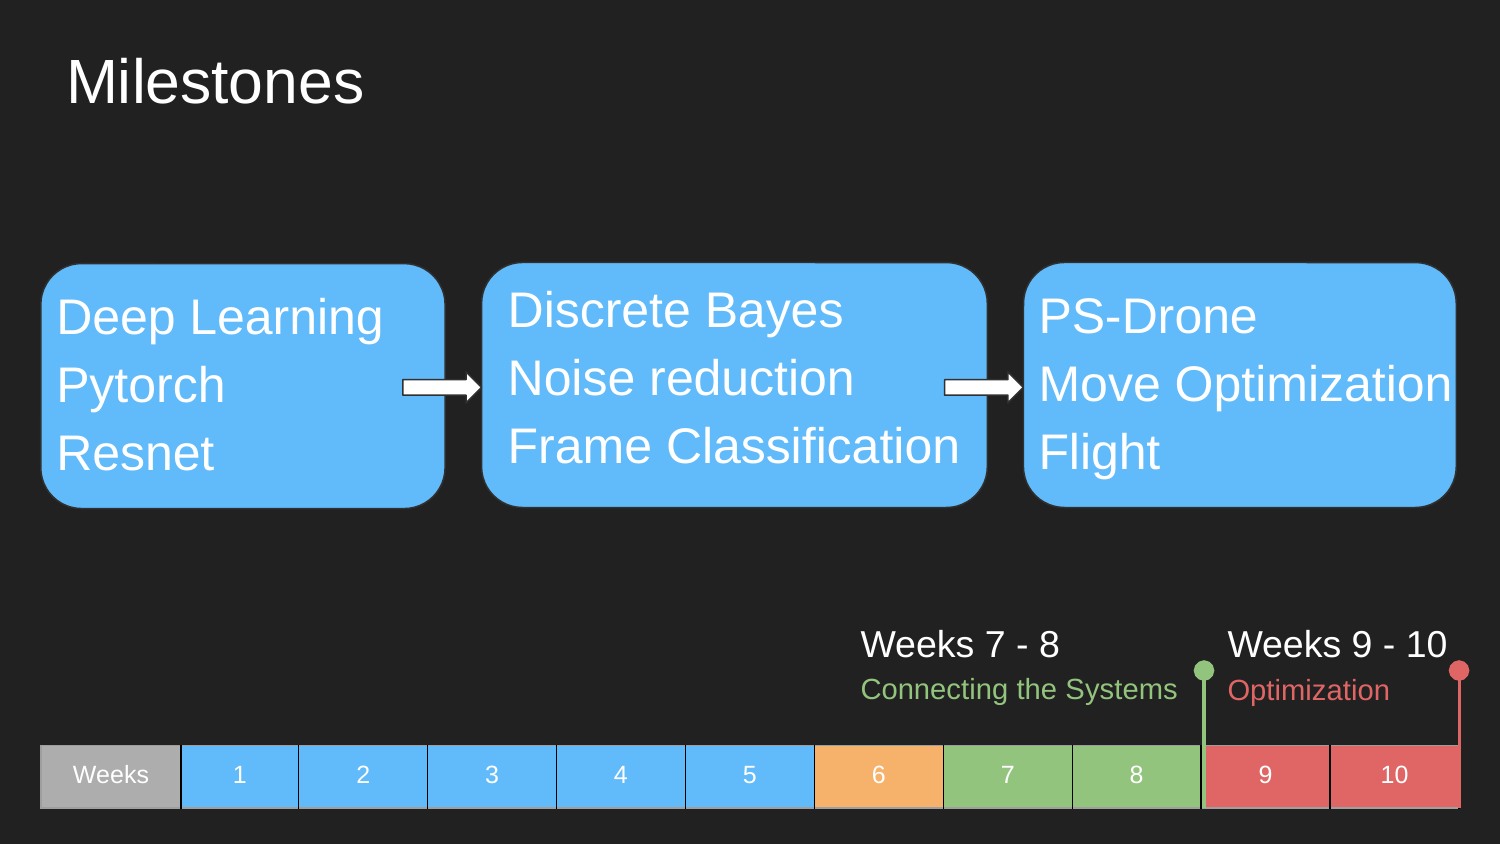

# Milestones

Discrete Bayes
Noise reduction
Frame Classification

PS-Drone
Move Optimization
Flight

Deep Learning
Pytorch
Resnet

Weeks 7 - 8
Weeks 9 - 10
Connecting the Systems
Optimization
| Weeks | 1 | 2 | 3 | 4 | 5 | 6 | 7 | 8 | 9 | 10 |
| --- | --- | --- | --- | --- | --- | --- | --- | --- | --- | --- |